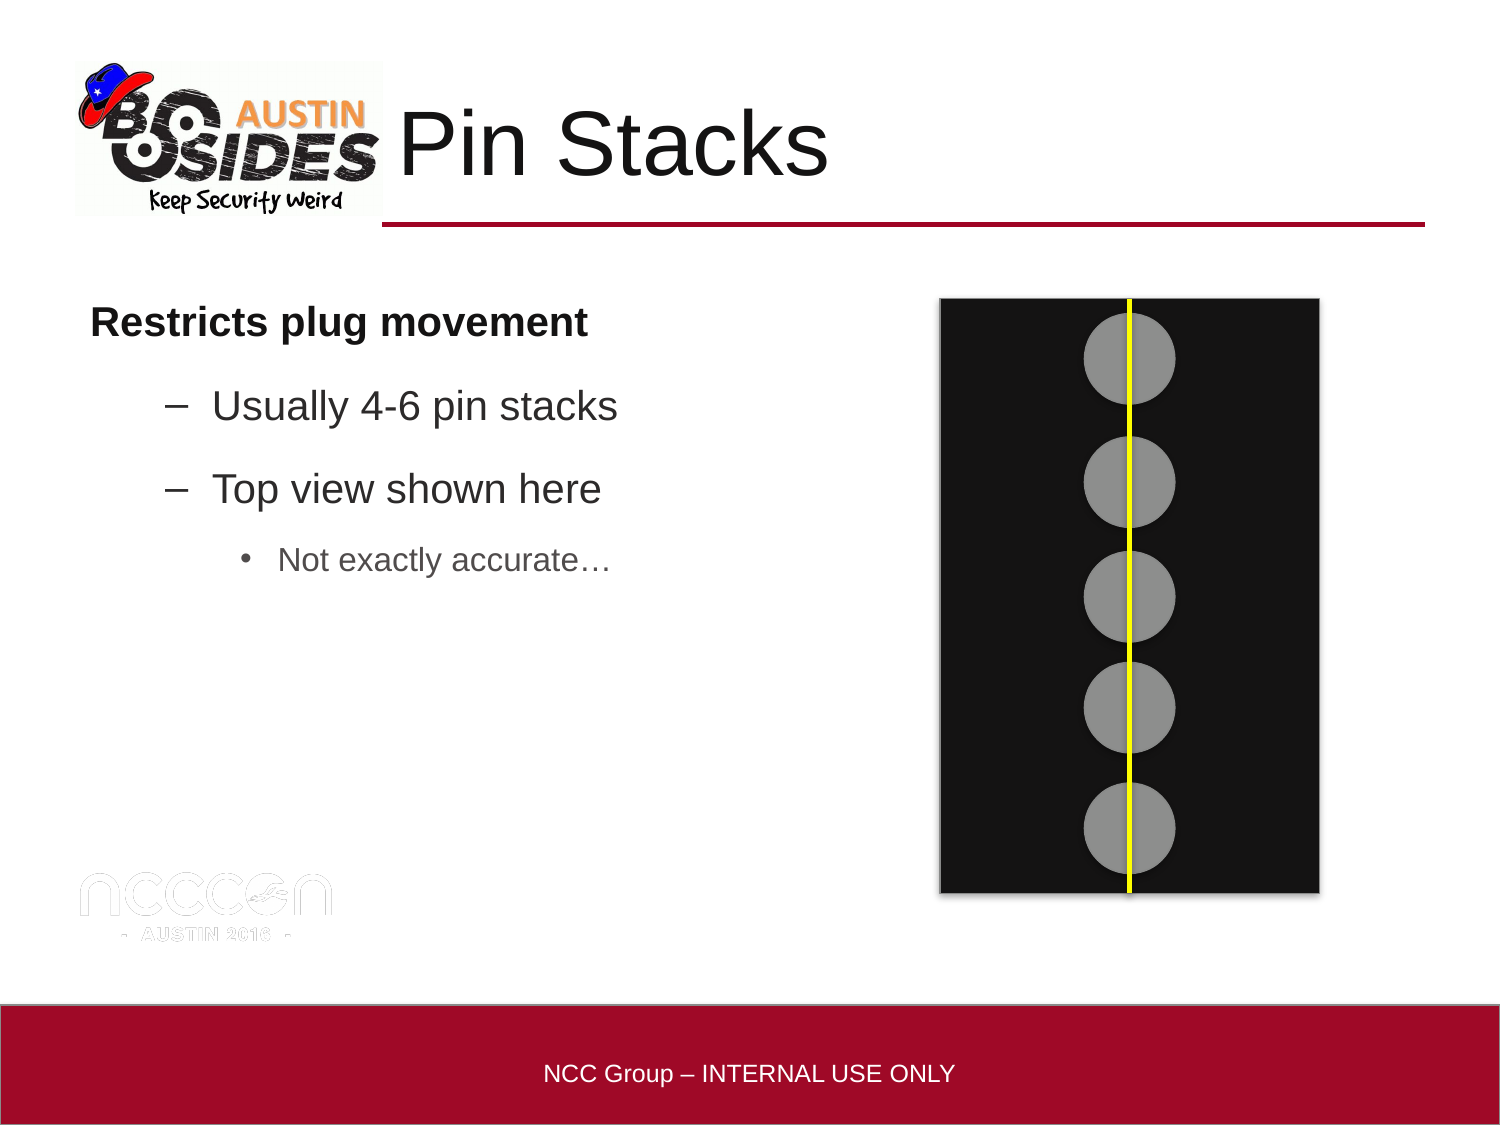

# Pin Stacks
Restricts plug movement
Usually 4-6 pin stacks
Top view shown here
Not exactly accurate…

NCC Group – INTERNAL USE ONLY